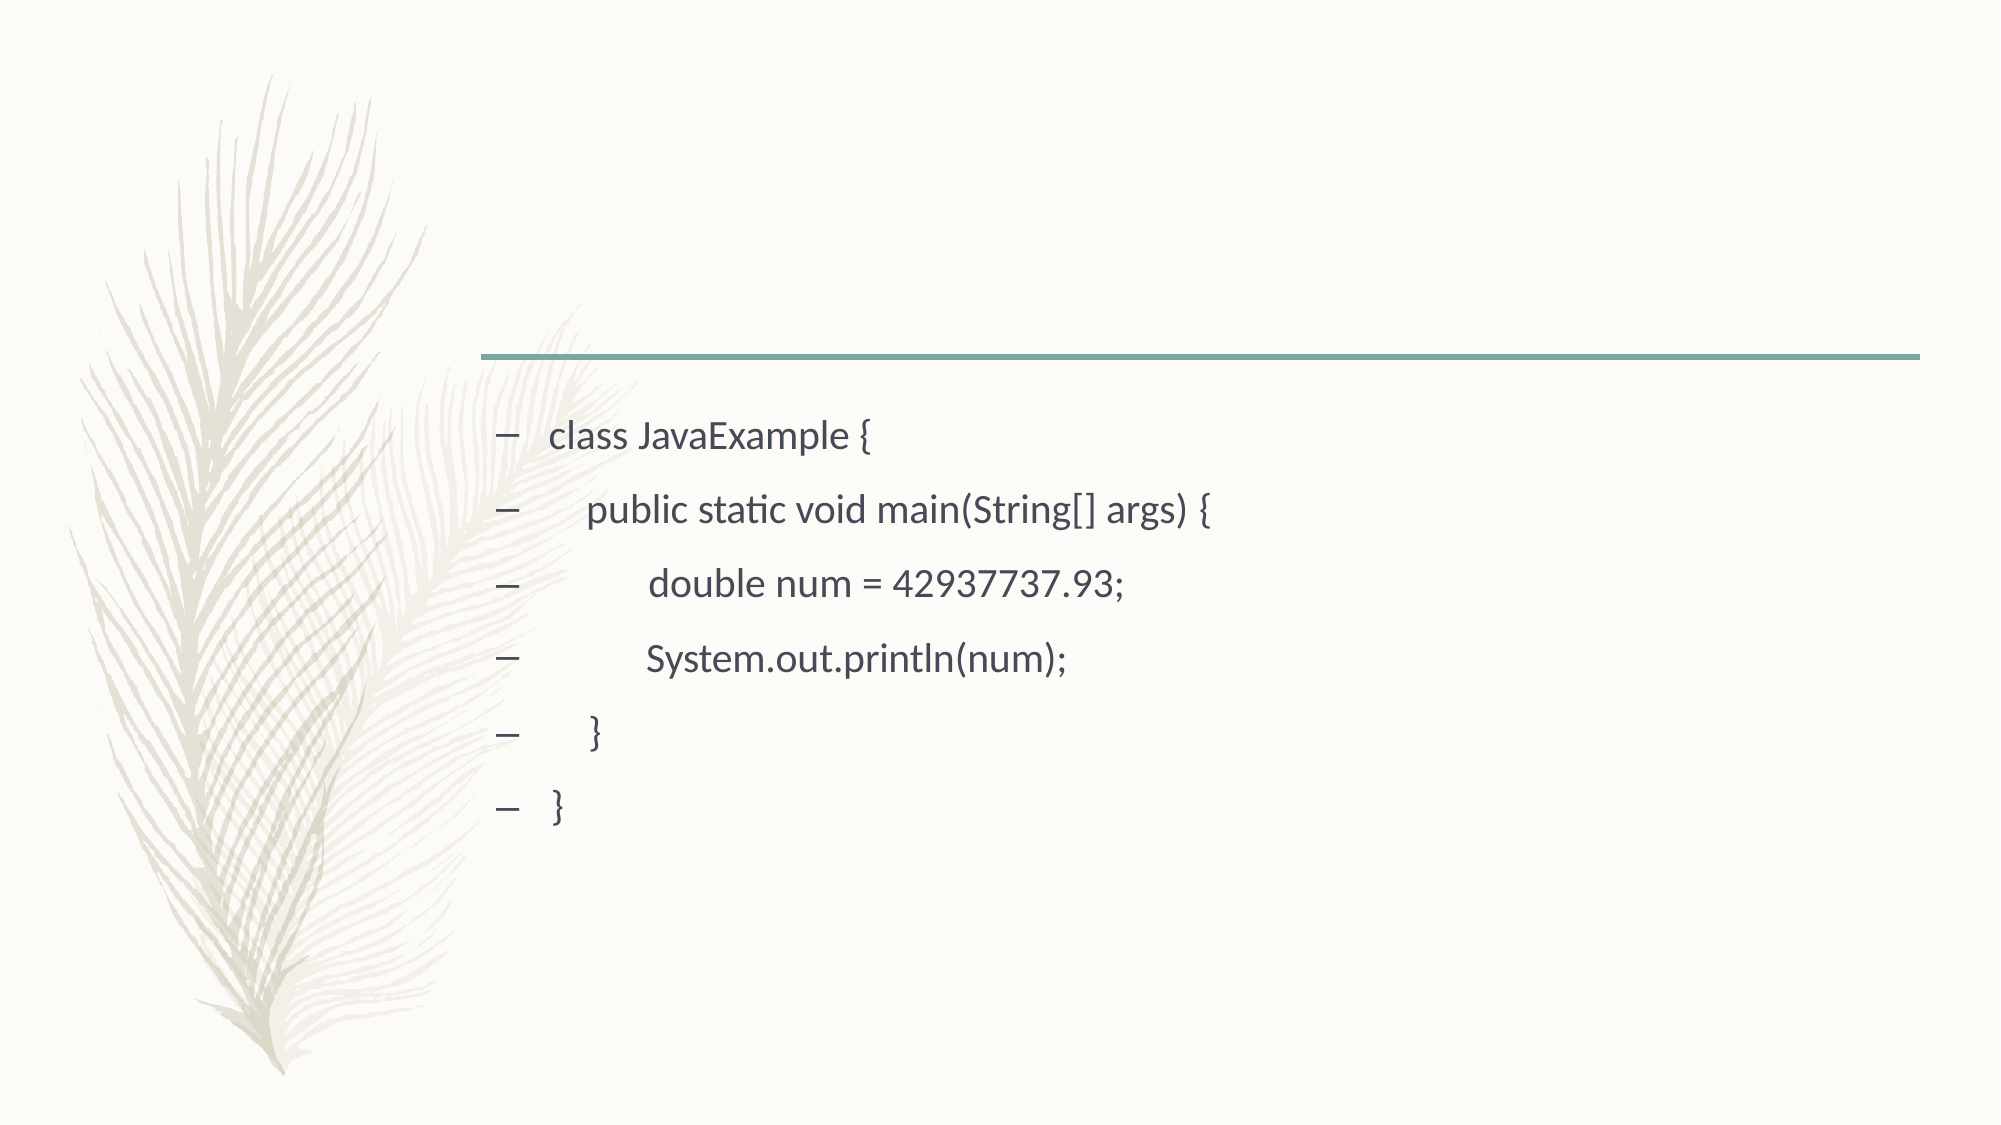

class JavaExample {
public static void main(String[] args) {
–	double num = 42937737.93;
System.out.println(num);
–	}
–	}